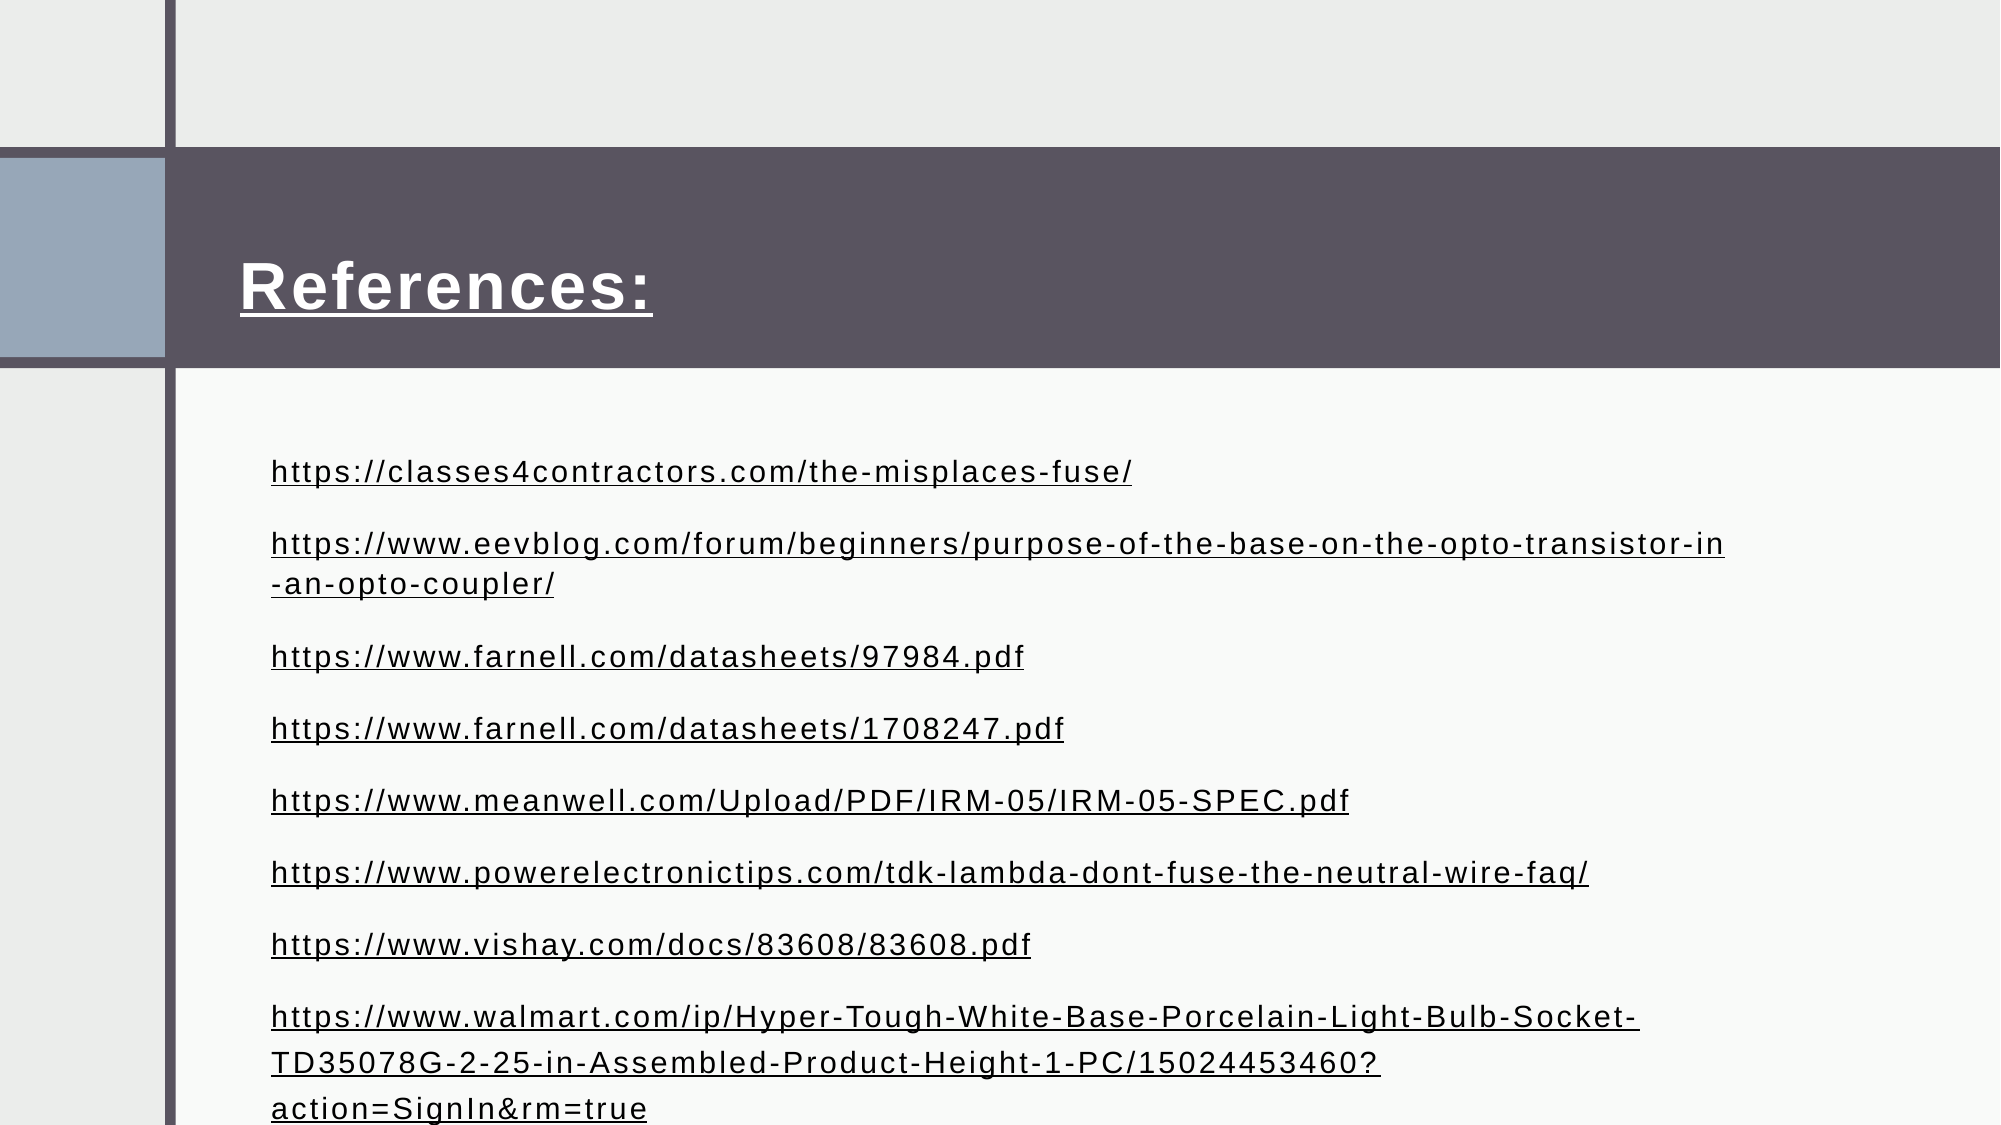

# References:
https://classes4contractors.com/the-misplaces-fuse/
https://www.eevblog.com/forum/beginners/purpose-of-the-base-on-the-opto-transistor-in-an-opto-coupler/
https://www.farnell.com/datasheets/97984.pdf
https://www.farnell.com/datasheets/1708247.pdf
https://www.meanwell.com/Upload/PDF/IRM-05/IRM-05-SPEC.pdf
https://www.powerelectronictips.com/tdk-lambda-dont-fuse-the-neutral-wire-faq/
https://www.vishay.com/docs/83608/83608.pdf
https://www.walmart.com/ip/Hyper-Tough-White-Base-Porcelain-Light-Bulb-Socket-TD35078G-2-25-in-Assembled-Product-Height-1-PC/15024453460?action=SignIn&rm=true